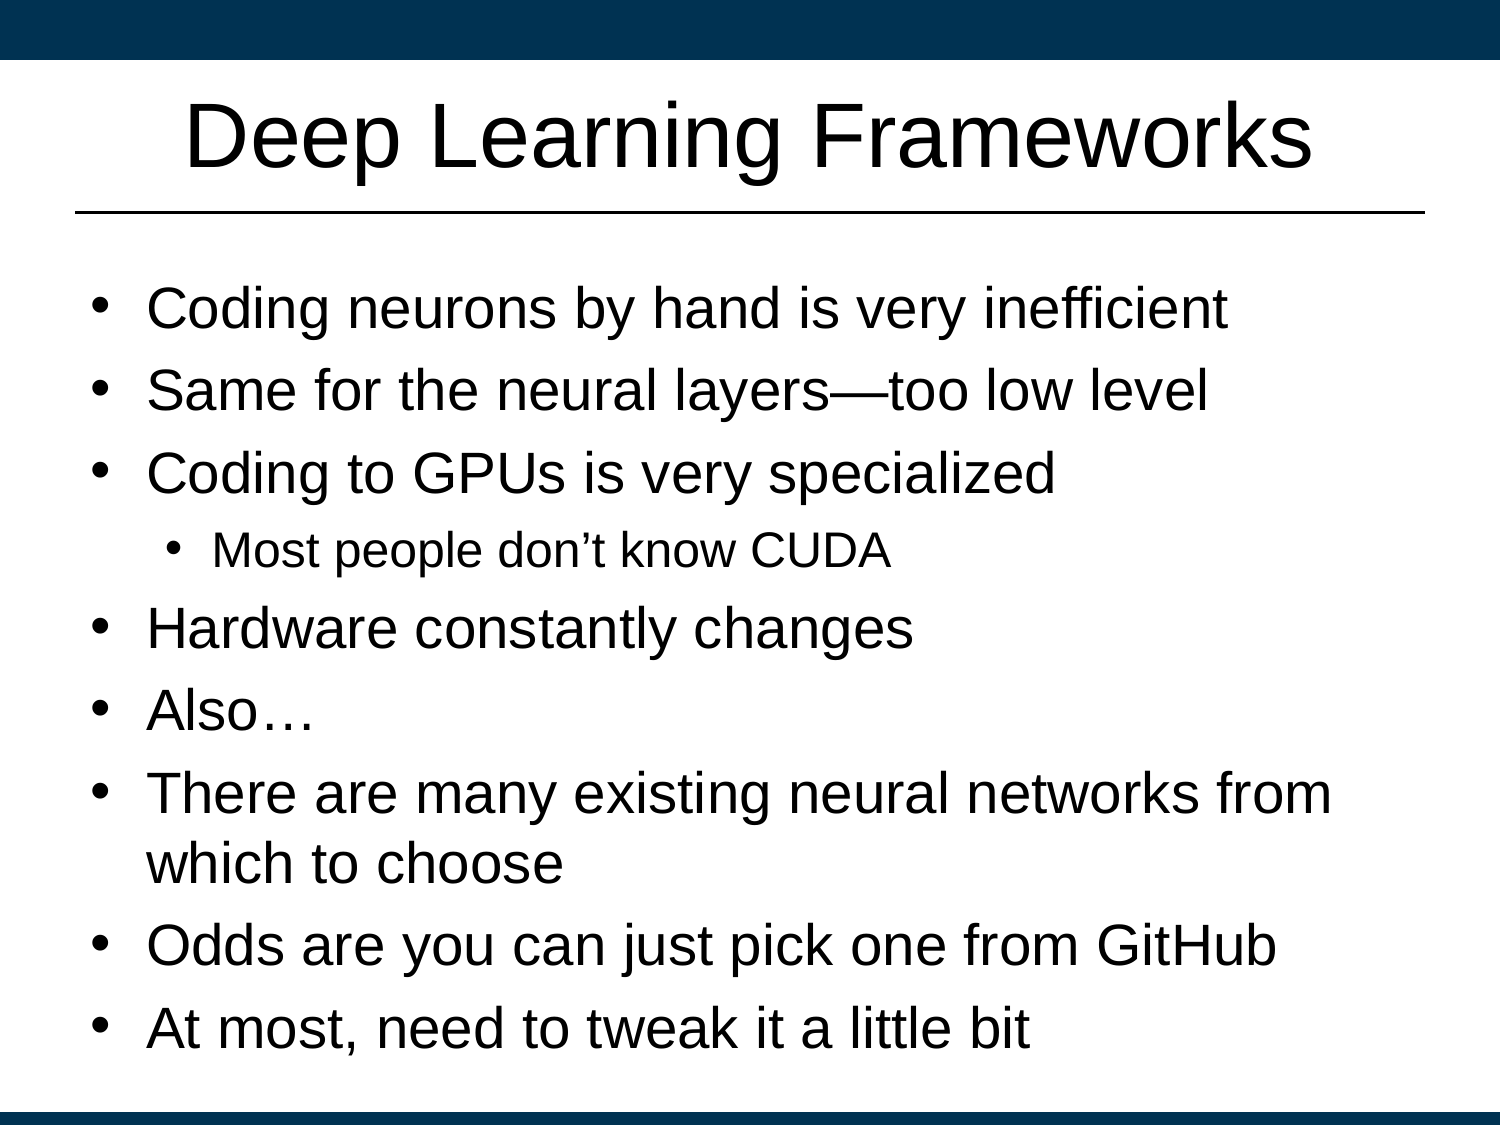

# Deep Learning Frameworks
Coding neurons by hand is very inefficient
Same for the neural layers—too low level
Coding to GPUs is very specialized
Most people don’t know CUDA
Hardware constantly changes
Also…
There are many existing neural networks from which to choose
Odds are you can just pick one from GitHub
At most, need to tweak it a little bit